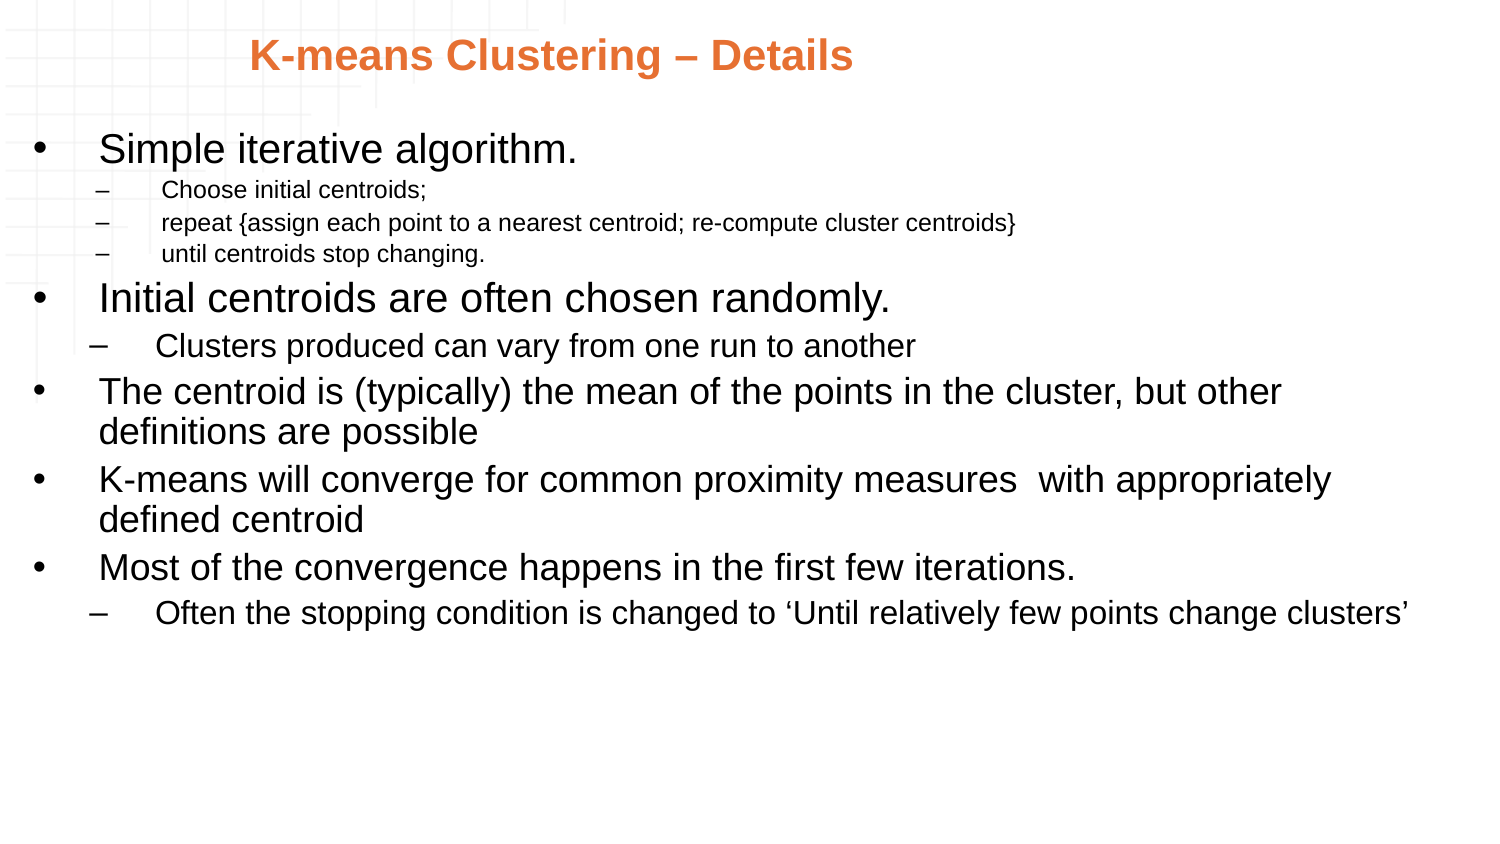

# K-means Clustering – Details
Simple iterative algorithm.
Choose initial centroids;
repeat {assign each point to a nearest centroid; re-compute cluster centroids}
until centroids stop changing.
Initial centroids are often chosen randomly.
Clusters produced can vary from one run to another
The centroid is (typically) the mean of the points in the cluster, but other definitions are possible
K-means will converge for common proximity measures  with appropriately defined centroid
Most of the convergence happens in the first few iterations.
Often the stopping condition is changed to ‘Until relatively few points change clusters’